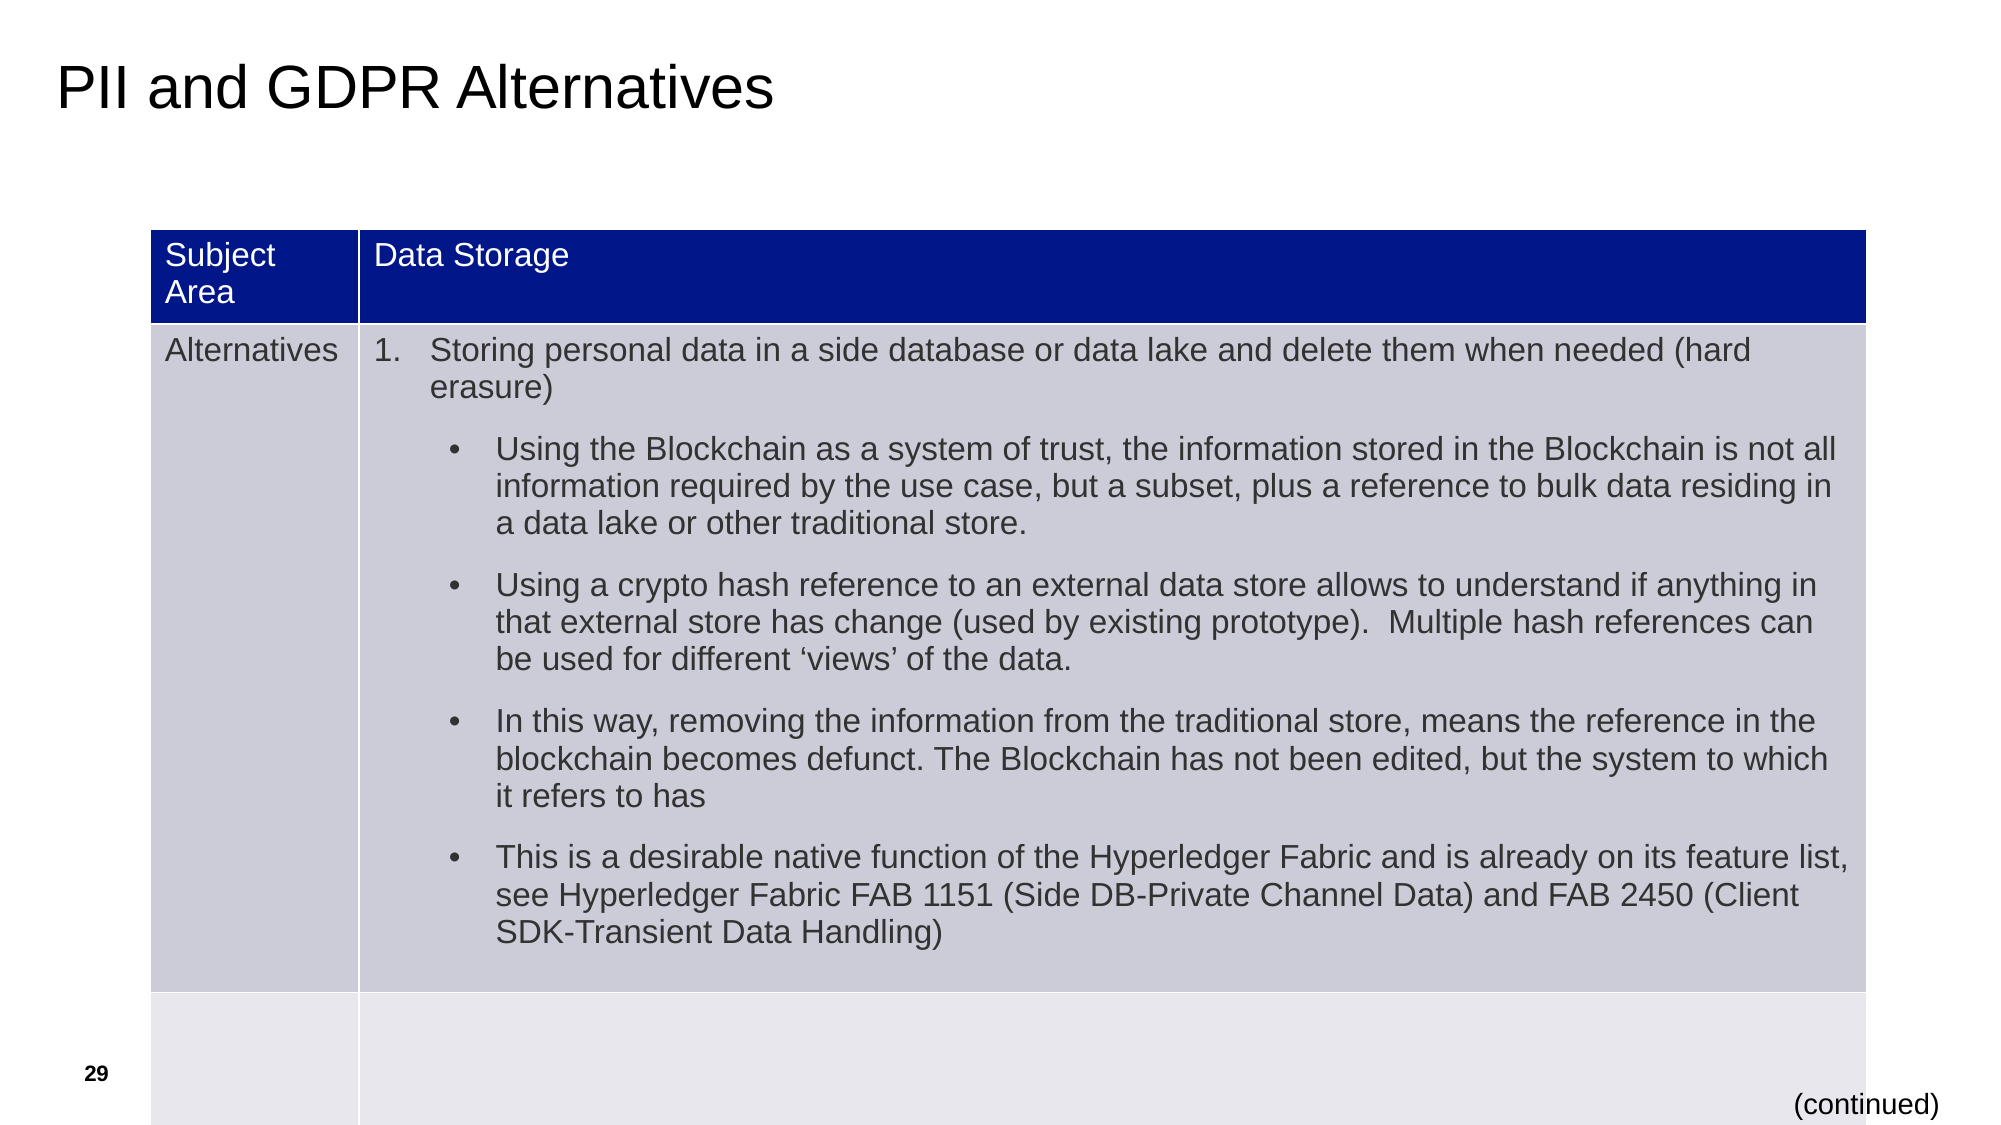

# PII and GDPR Alternatives
| Subject Area | Data Storage |
| --- | --- |
| Alternatives | Storing personal data in a side database or data lake and delete them when needed (hard erasure) Using the Blockchain as a system of trust, the information stored in the Blockchain is not all information required by the use case, but a subset, plus a reference to bulk data residing in a data lake or other traditional store. Using a crypto hash reference to an external data store allows to understand if anything in that external store has change (used by existing prototype). Multiple hash references can be used for different ‘views’ of the data. In this way, removing the information from the traditional store, means the reference in the blockchain becomes defunct. The Blockchain has not been edited, but the system to which it refers to has This is a desirable native function of the Hyperledger Fabric and is already on its feature list, see Hyperledger Fabric FAB 1151 (Side DB-Private Channel Data) and FAB 2450 (Client SDK-Transient Data Handling) |
|  |  |
29
(continued)